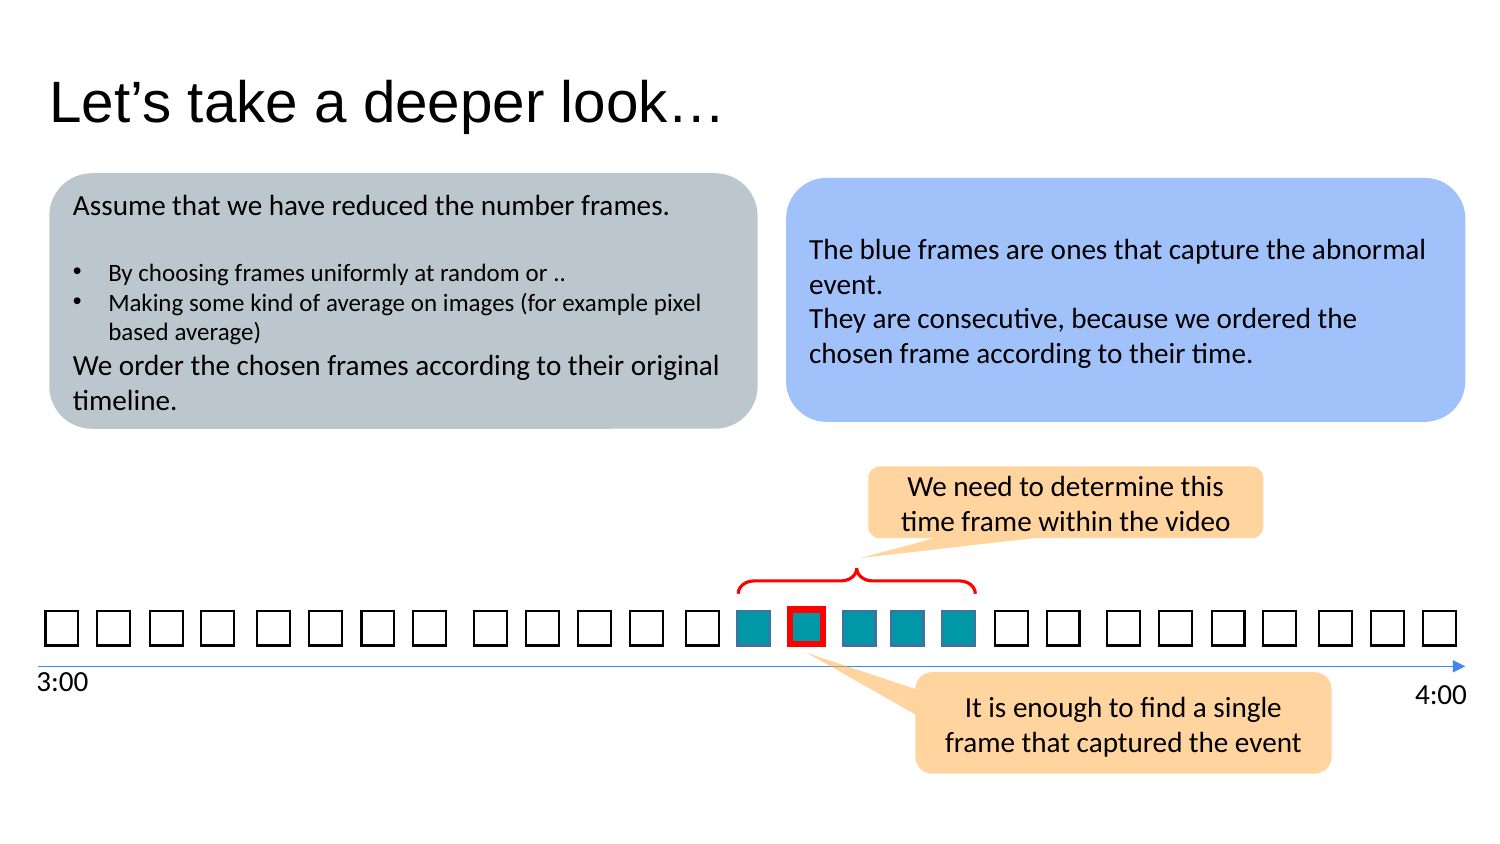

# Let’s take a deeper look…
Assume that we have reduced the number frames.

By choosing frames uniformly at random or ..
Making some kind of average on images (for example pixel based average)
We order the chosen frames according to their original timeline.
The blue frames are ones that capture the abnormal event.
They are consecutive, because we ordered the chosen frame according to their time.

We need to determine this time frame within the video

3:00
4:00
It is enough to find a single frame that captured the event